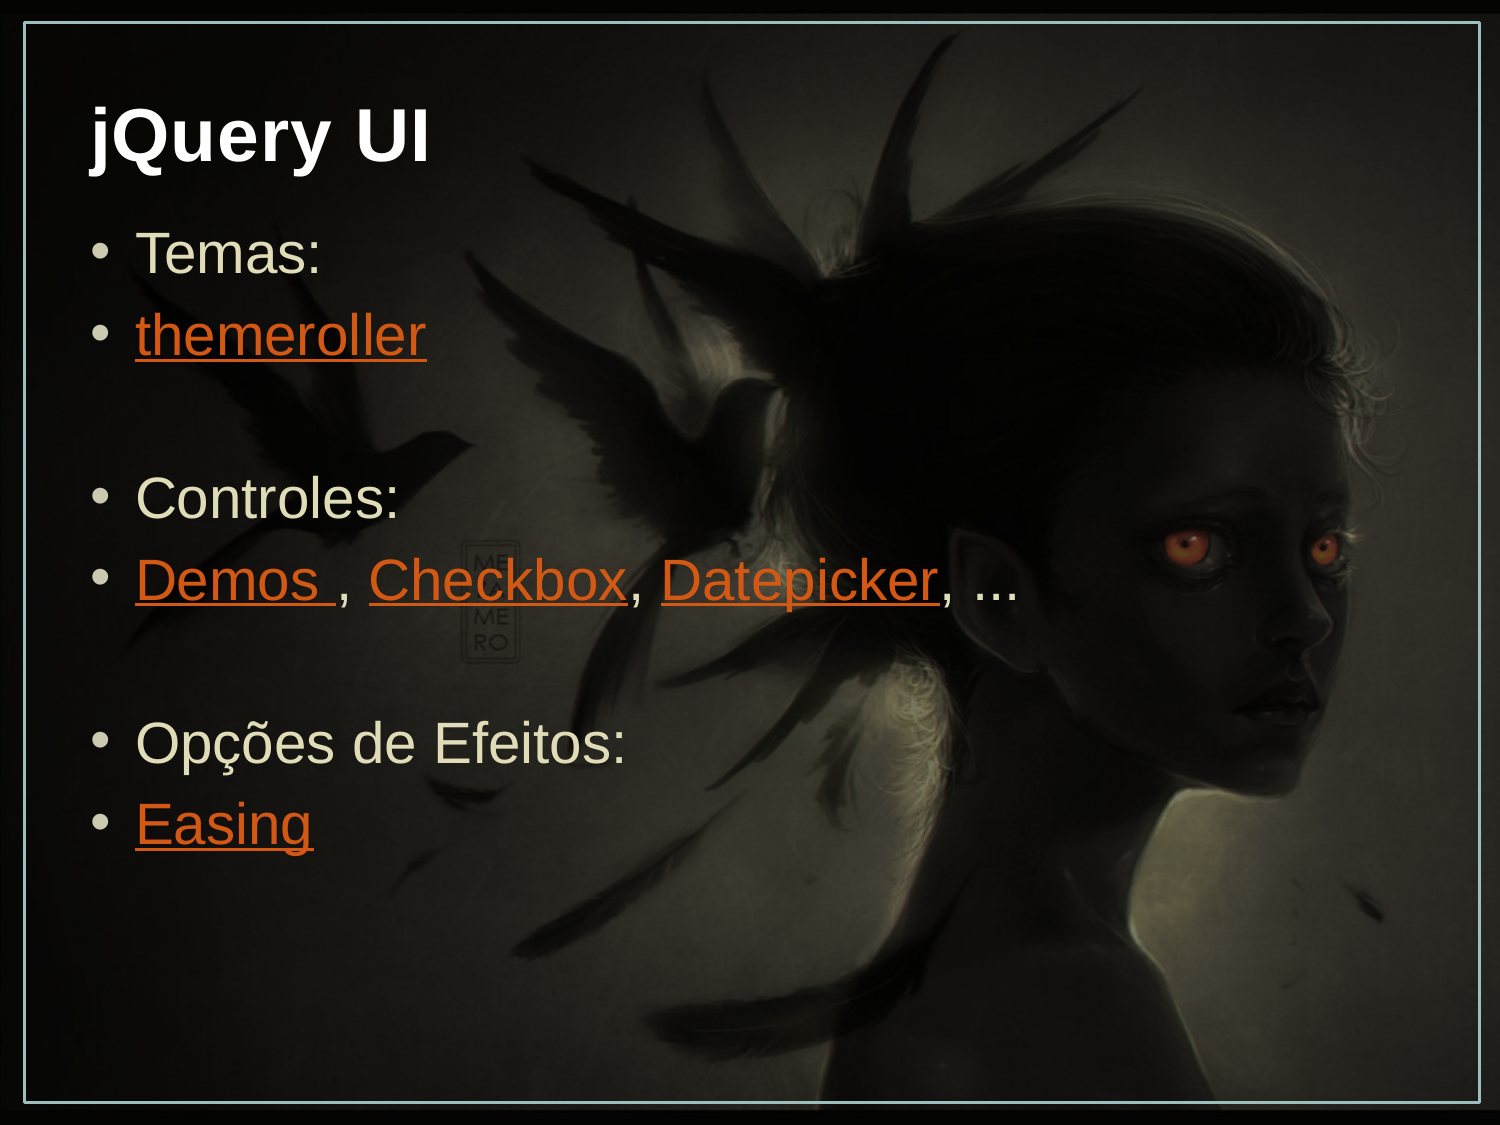

# jQuery UI
Temas:
themeroller

Controles:
Demos , Checkbox, Datepicker, ...

Opções de Efeitos:
Easing